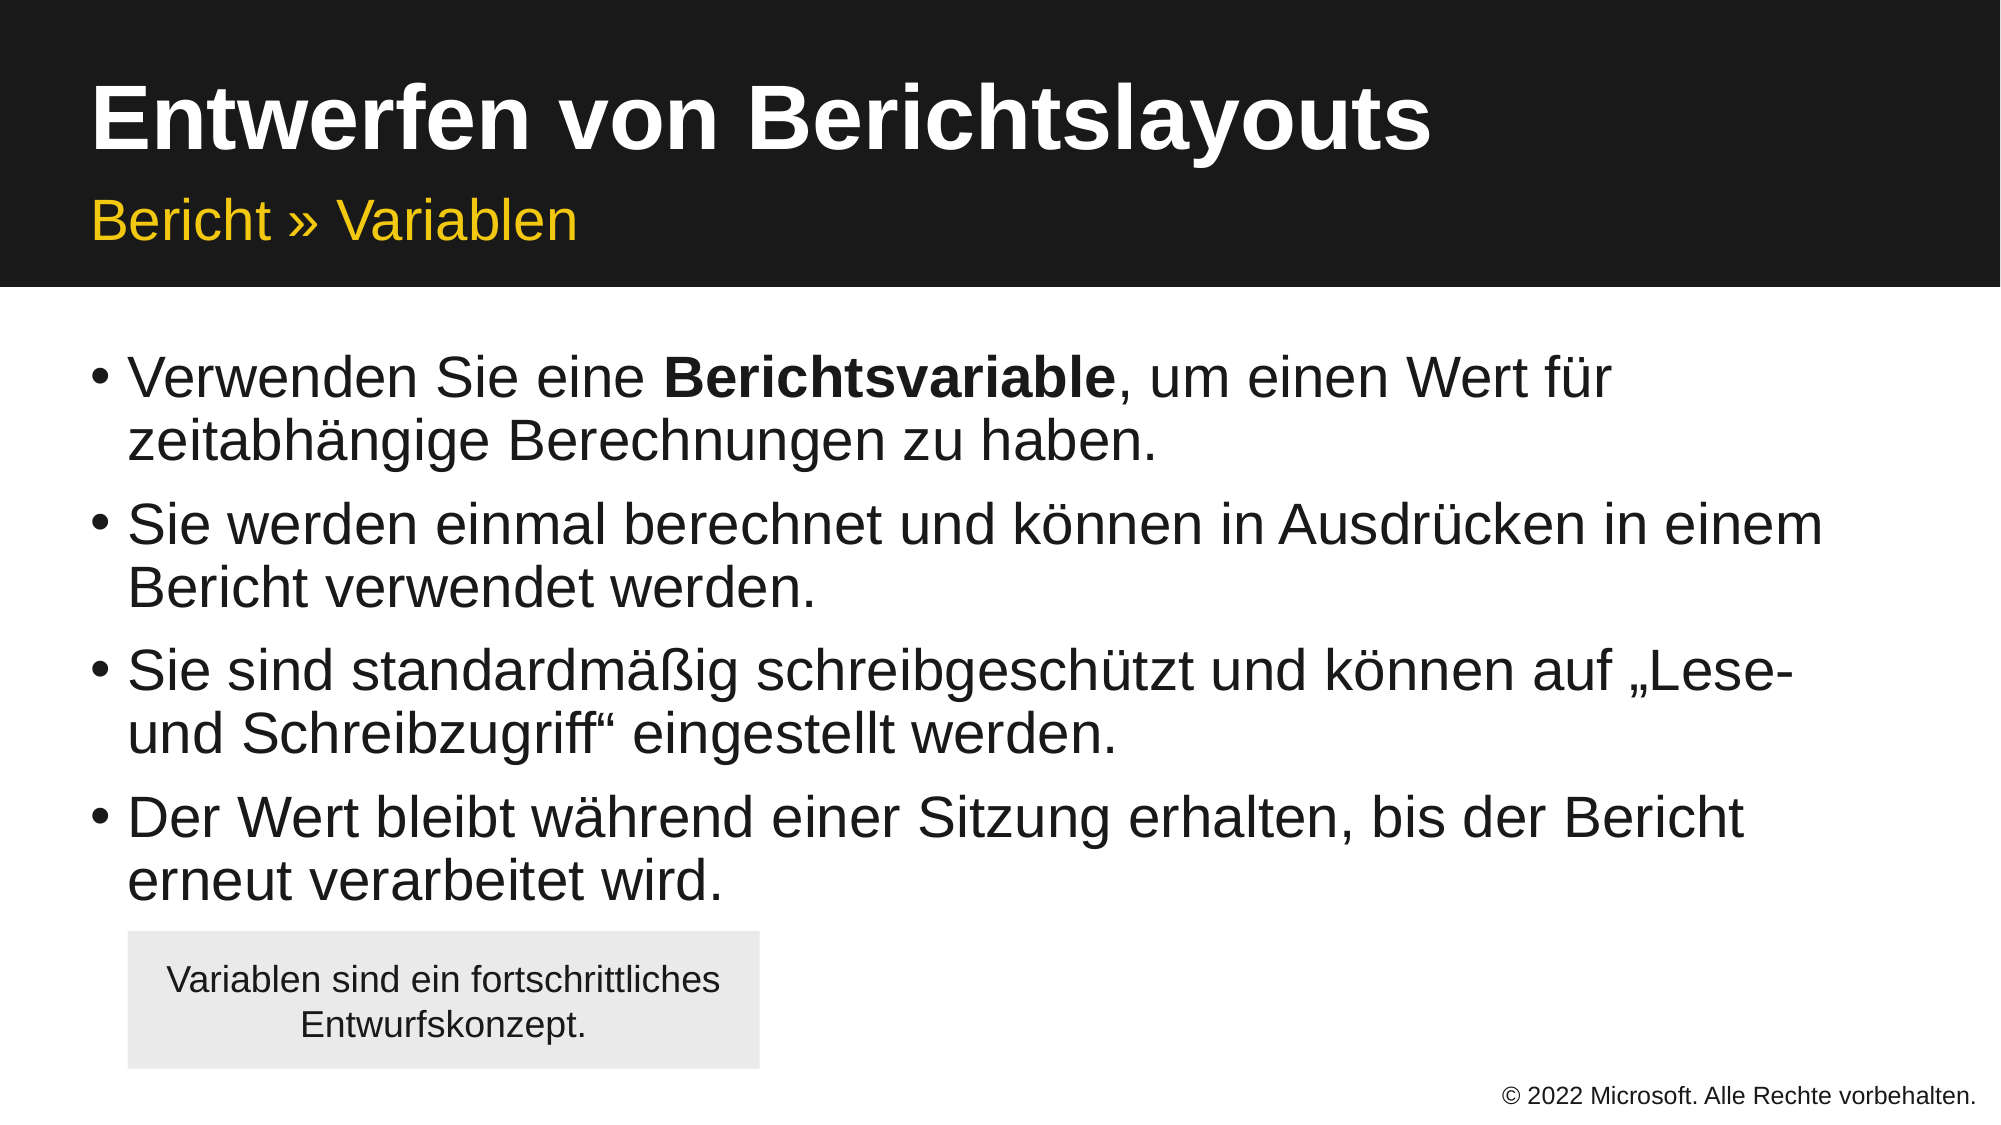

# Entwerfen von Berichtslayouts
Bericht » Variablen
Verwenden Sie eine Berichtsvariable, um einen Wert für zeitabhängige Berechnungen zu haben.
Sie werden einmal berechnet und können in Ausdrücken in einem Bericht verwendet werden.
Sie sind standardmäßig schreibgeschützt und können auf „Lese- und Schreibzugriff“ eingestellt werden.
Der Wert bleibt während einer Sitzung erhalten, bis der Bericht erneut verarbeitet wird.

Variablen sind ein fortschrittliches Entwurfskonzept.
© 2022 Microsoft. Alle Rechte vorbehalten.